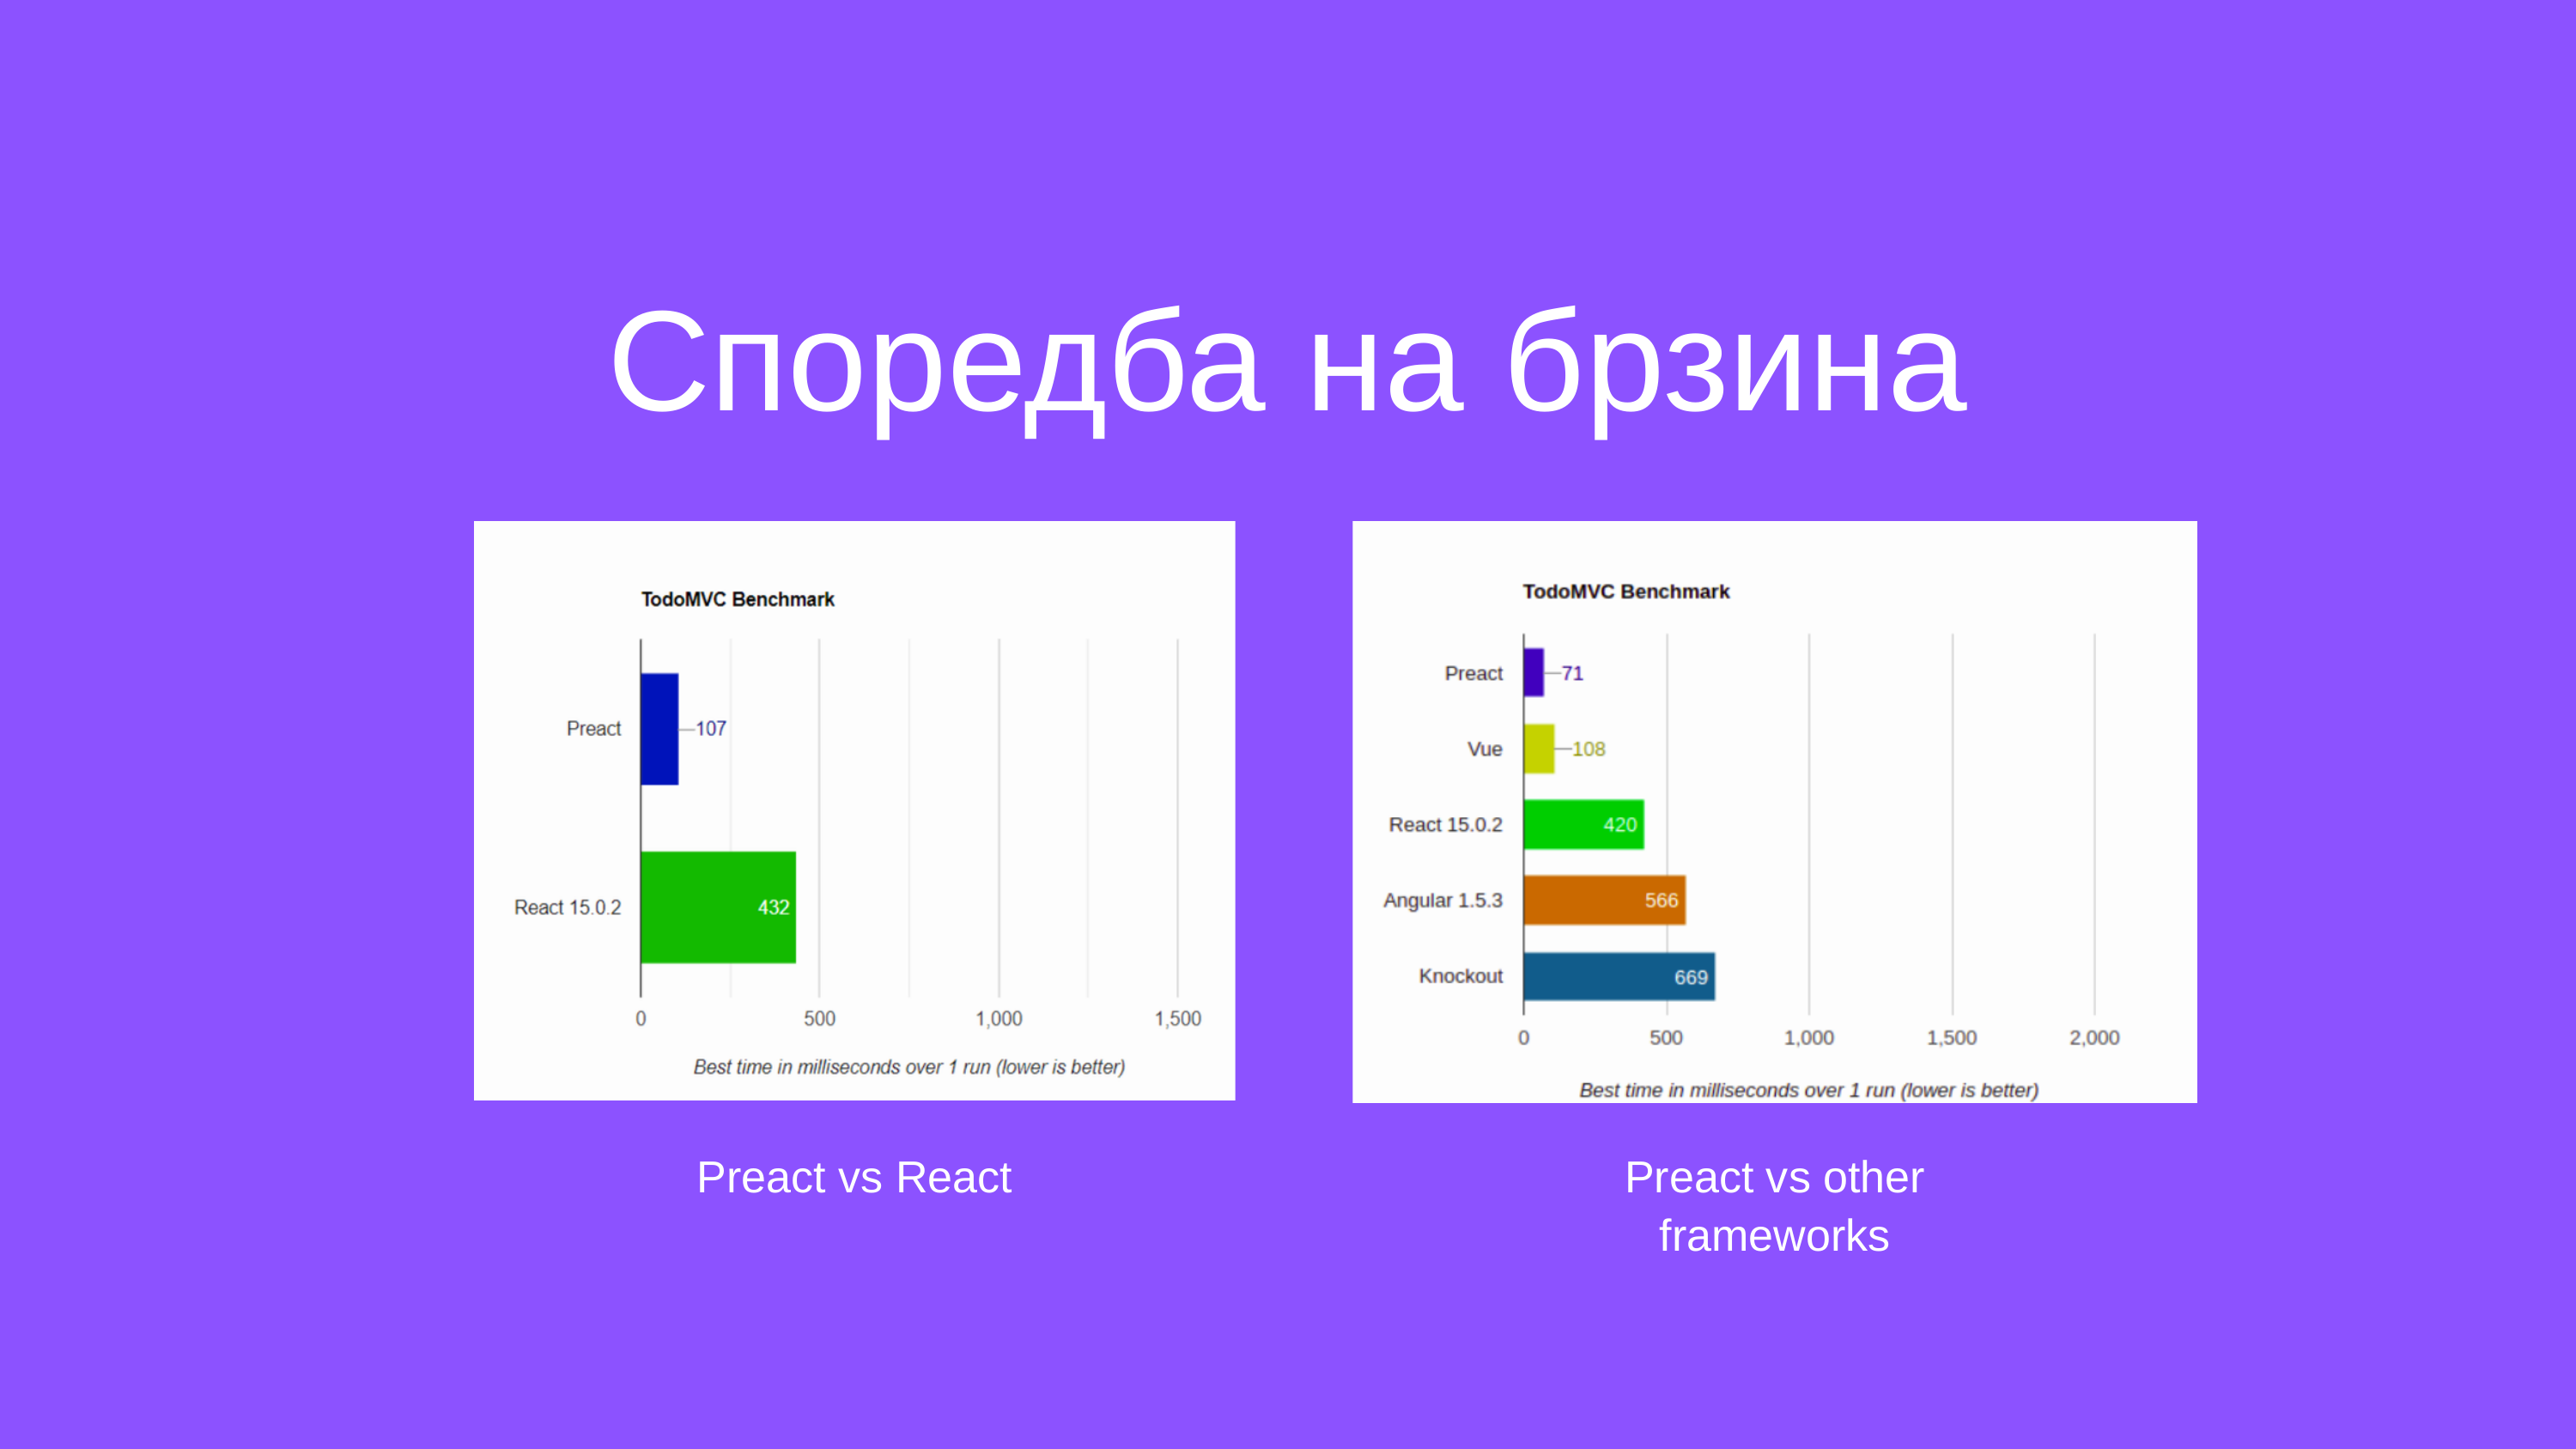

Споредба на брзина

Preact vs React
Preact vs other frameworks